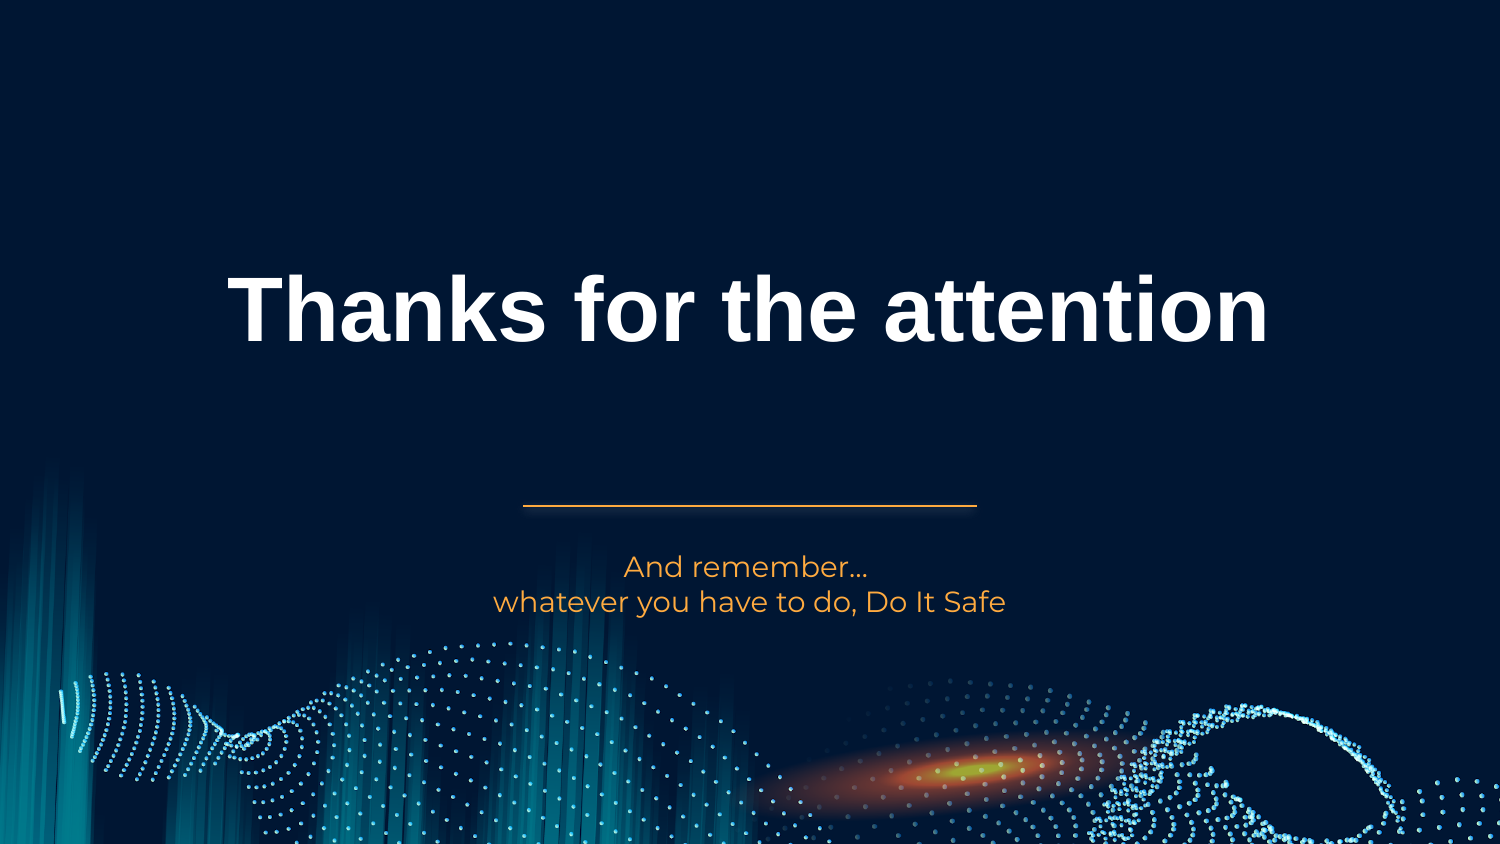

# Thanks for the attention
And remember…
whatever you have to do, Do It Safe